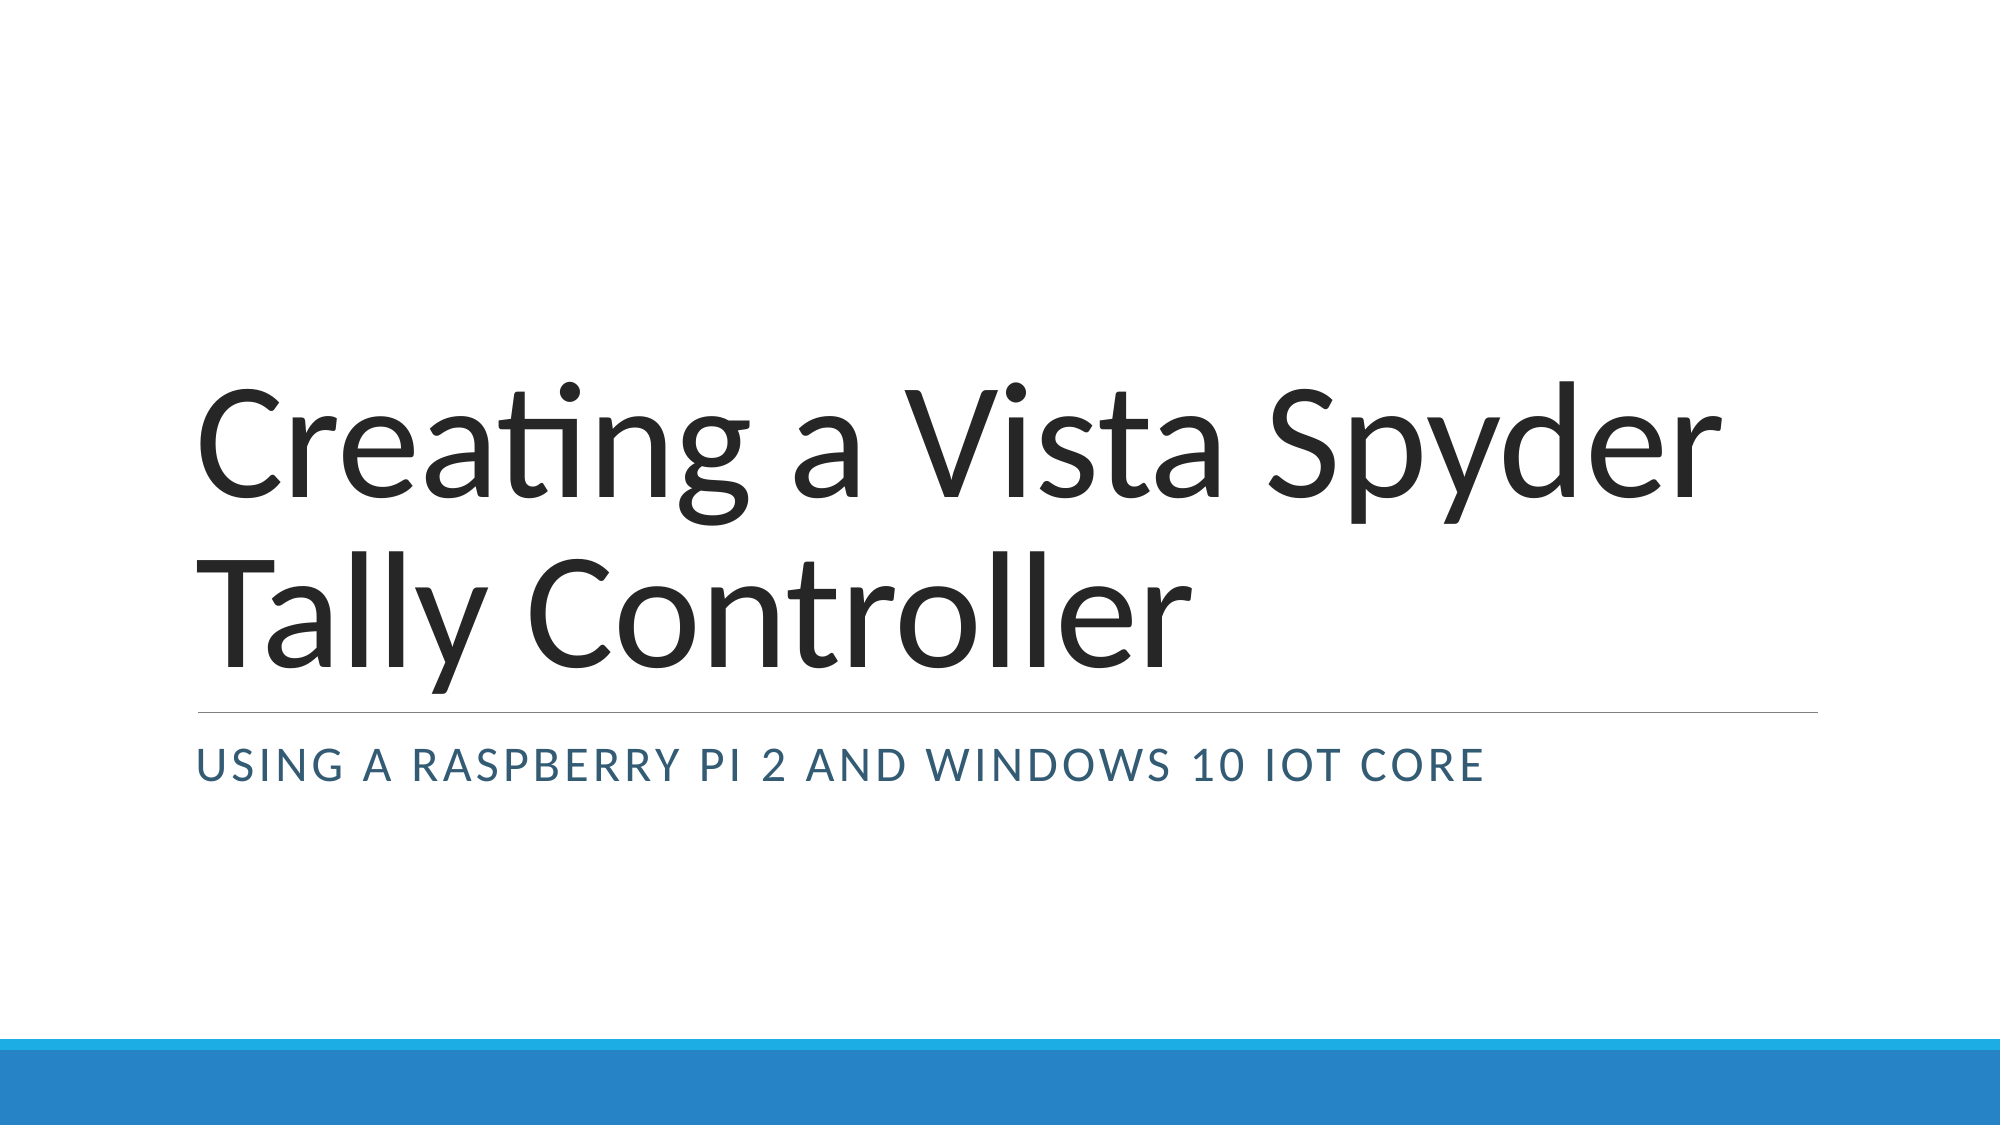

# Creating a Vista Spyder Tally Controller
Using a Raspberry Pi 2 and Windows 10 IoT Core